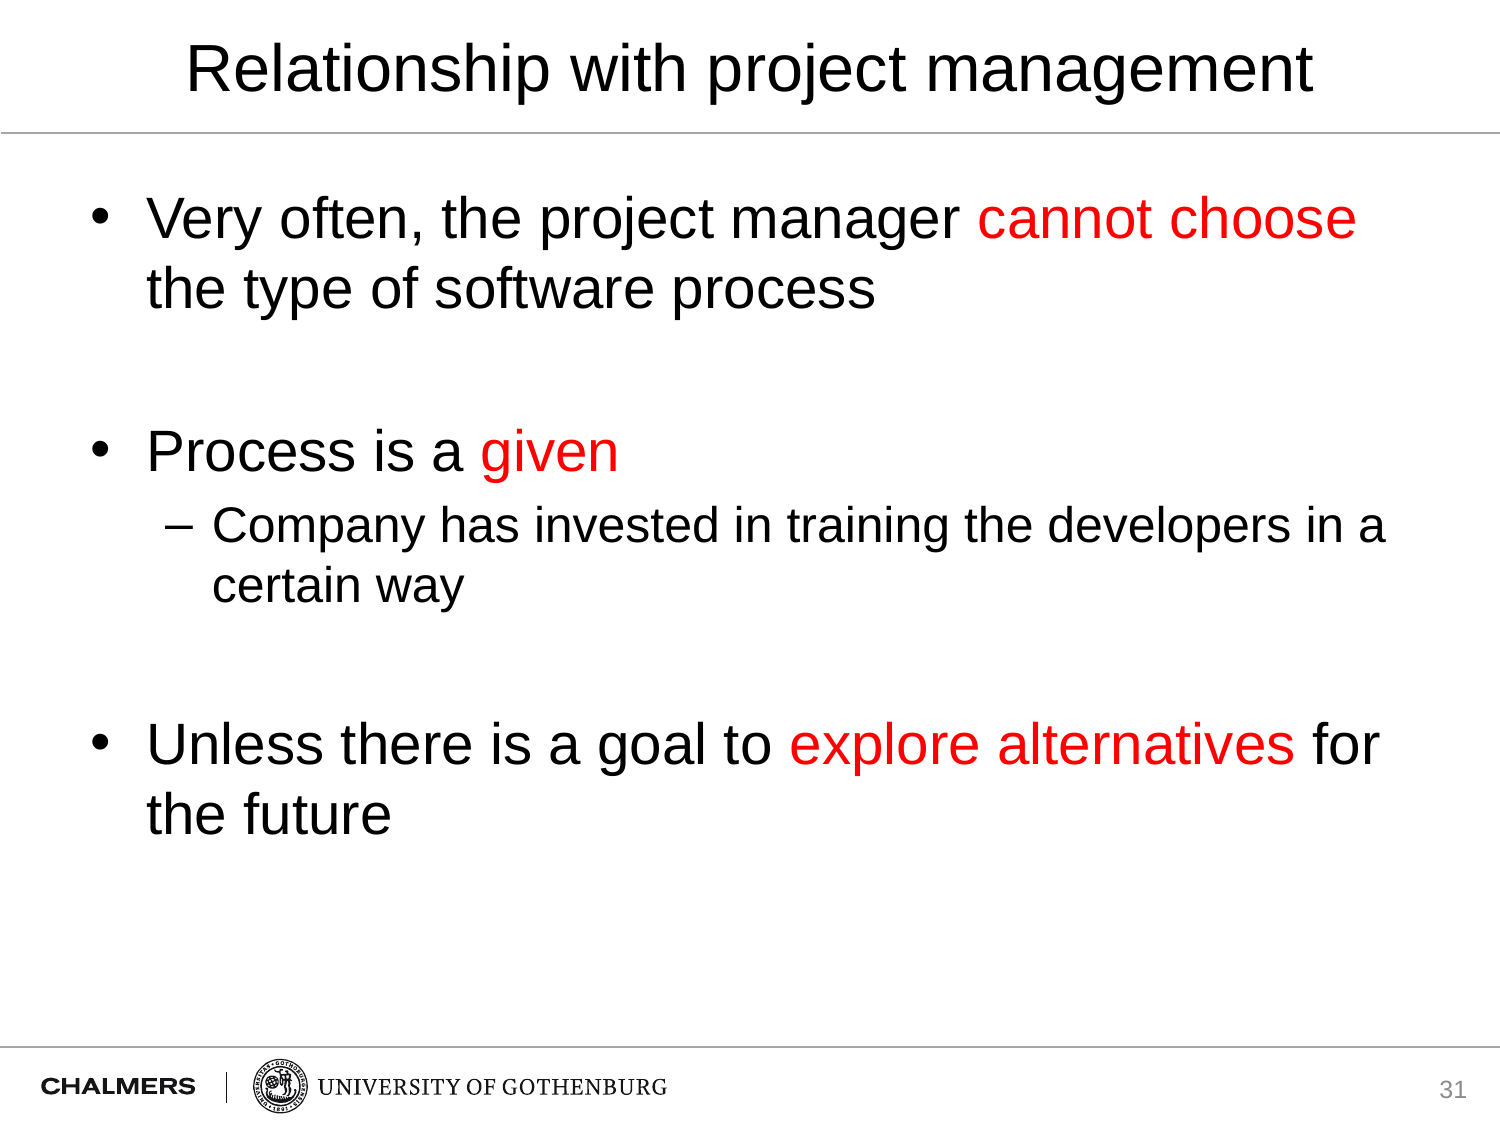

# Relationship with project management
Very often, the project manager cannot choose the type of software process

Process is a given
Company has invested in training the developers in a certain way

Unless there is a goal to explore alternatives for the future
31